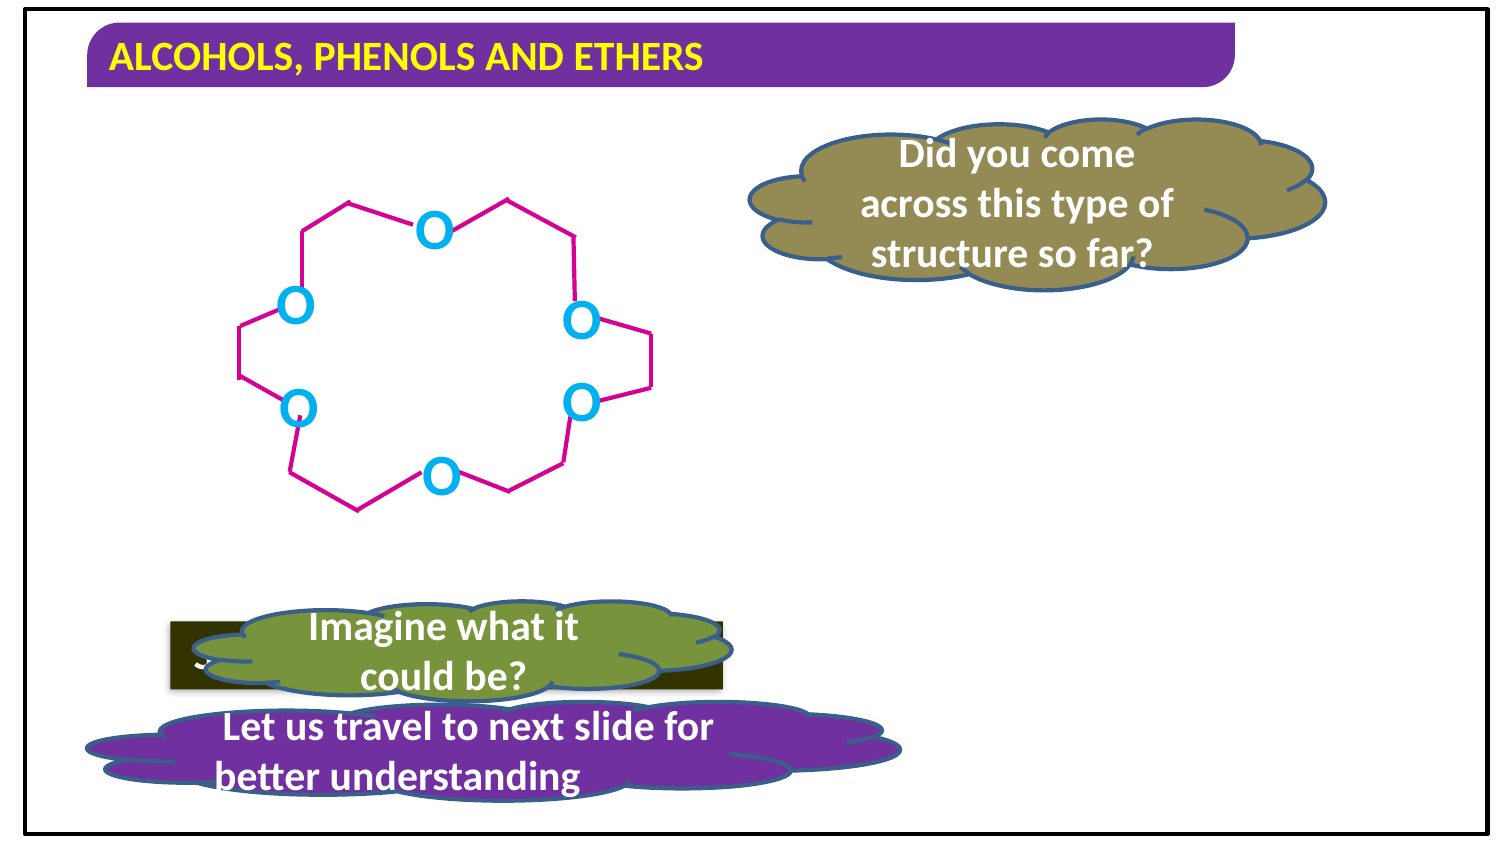

Did you come across this type of structure so far?
O
O
O
O
O
O
Imagine what it could be?
Structure of 18 – crown – 6

 Let us travel to next slide for better understanding